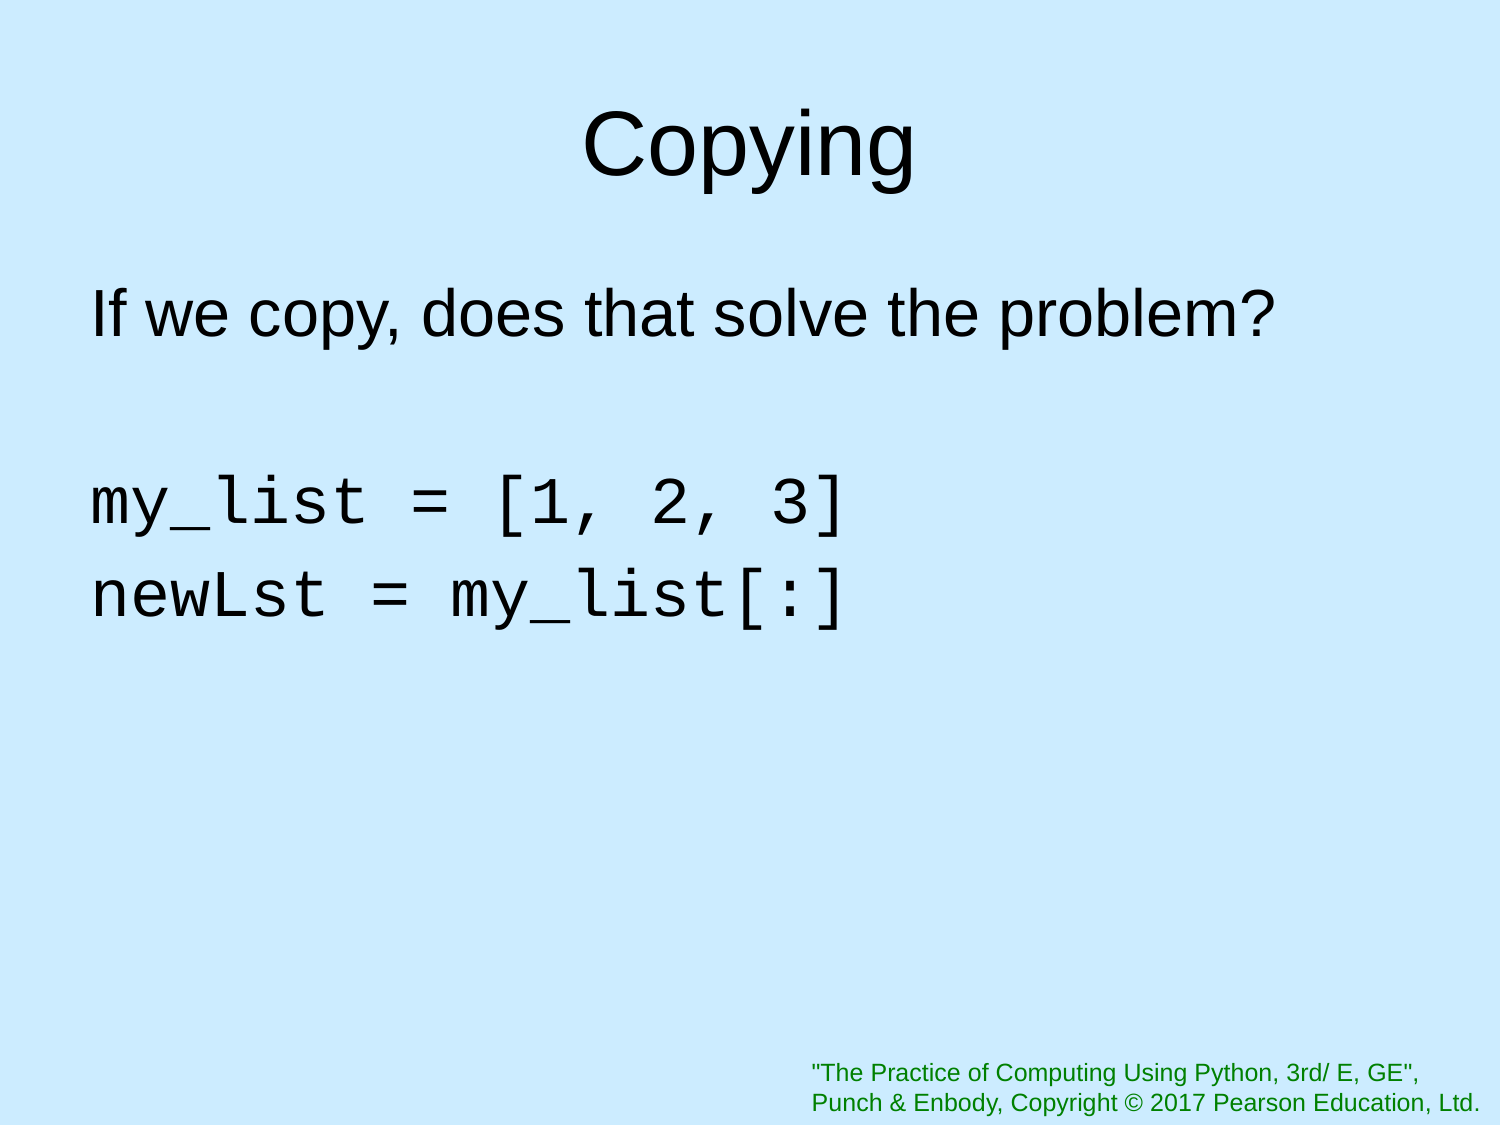

# Copying
If we copy, does that solve the problem?

my_list = [1, 2, 3]
newLst = my_list[:]